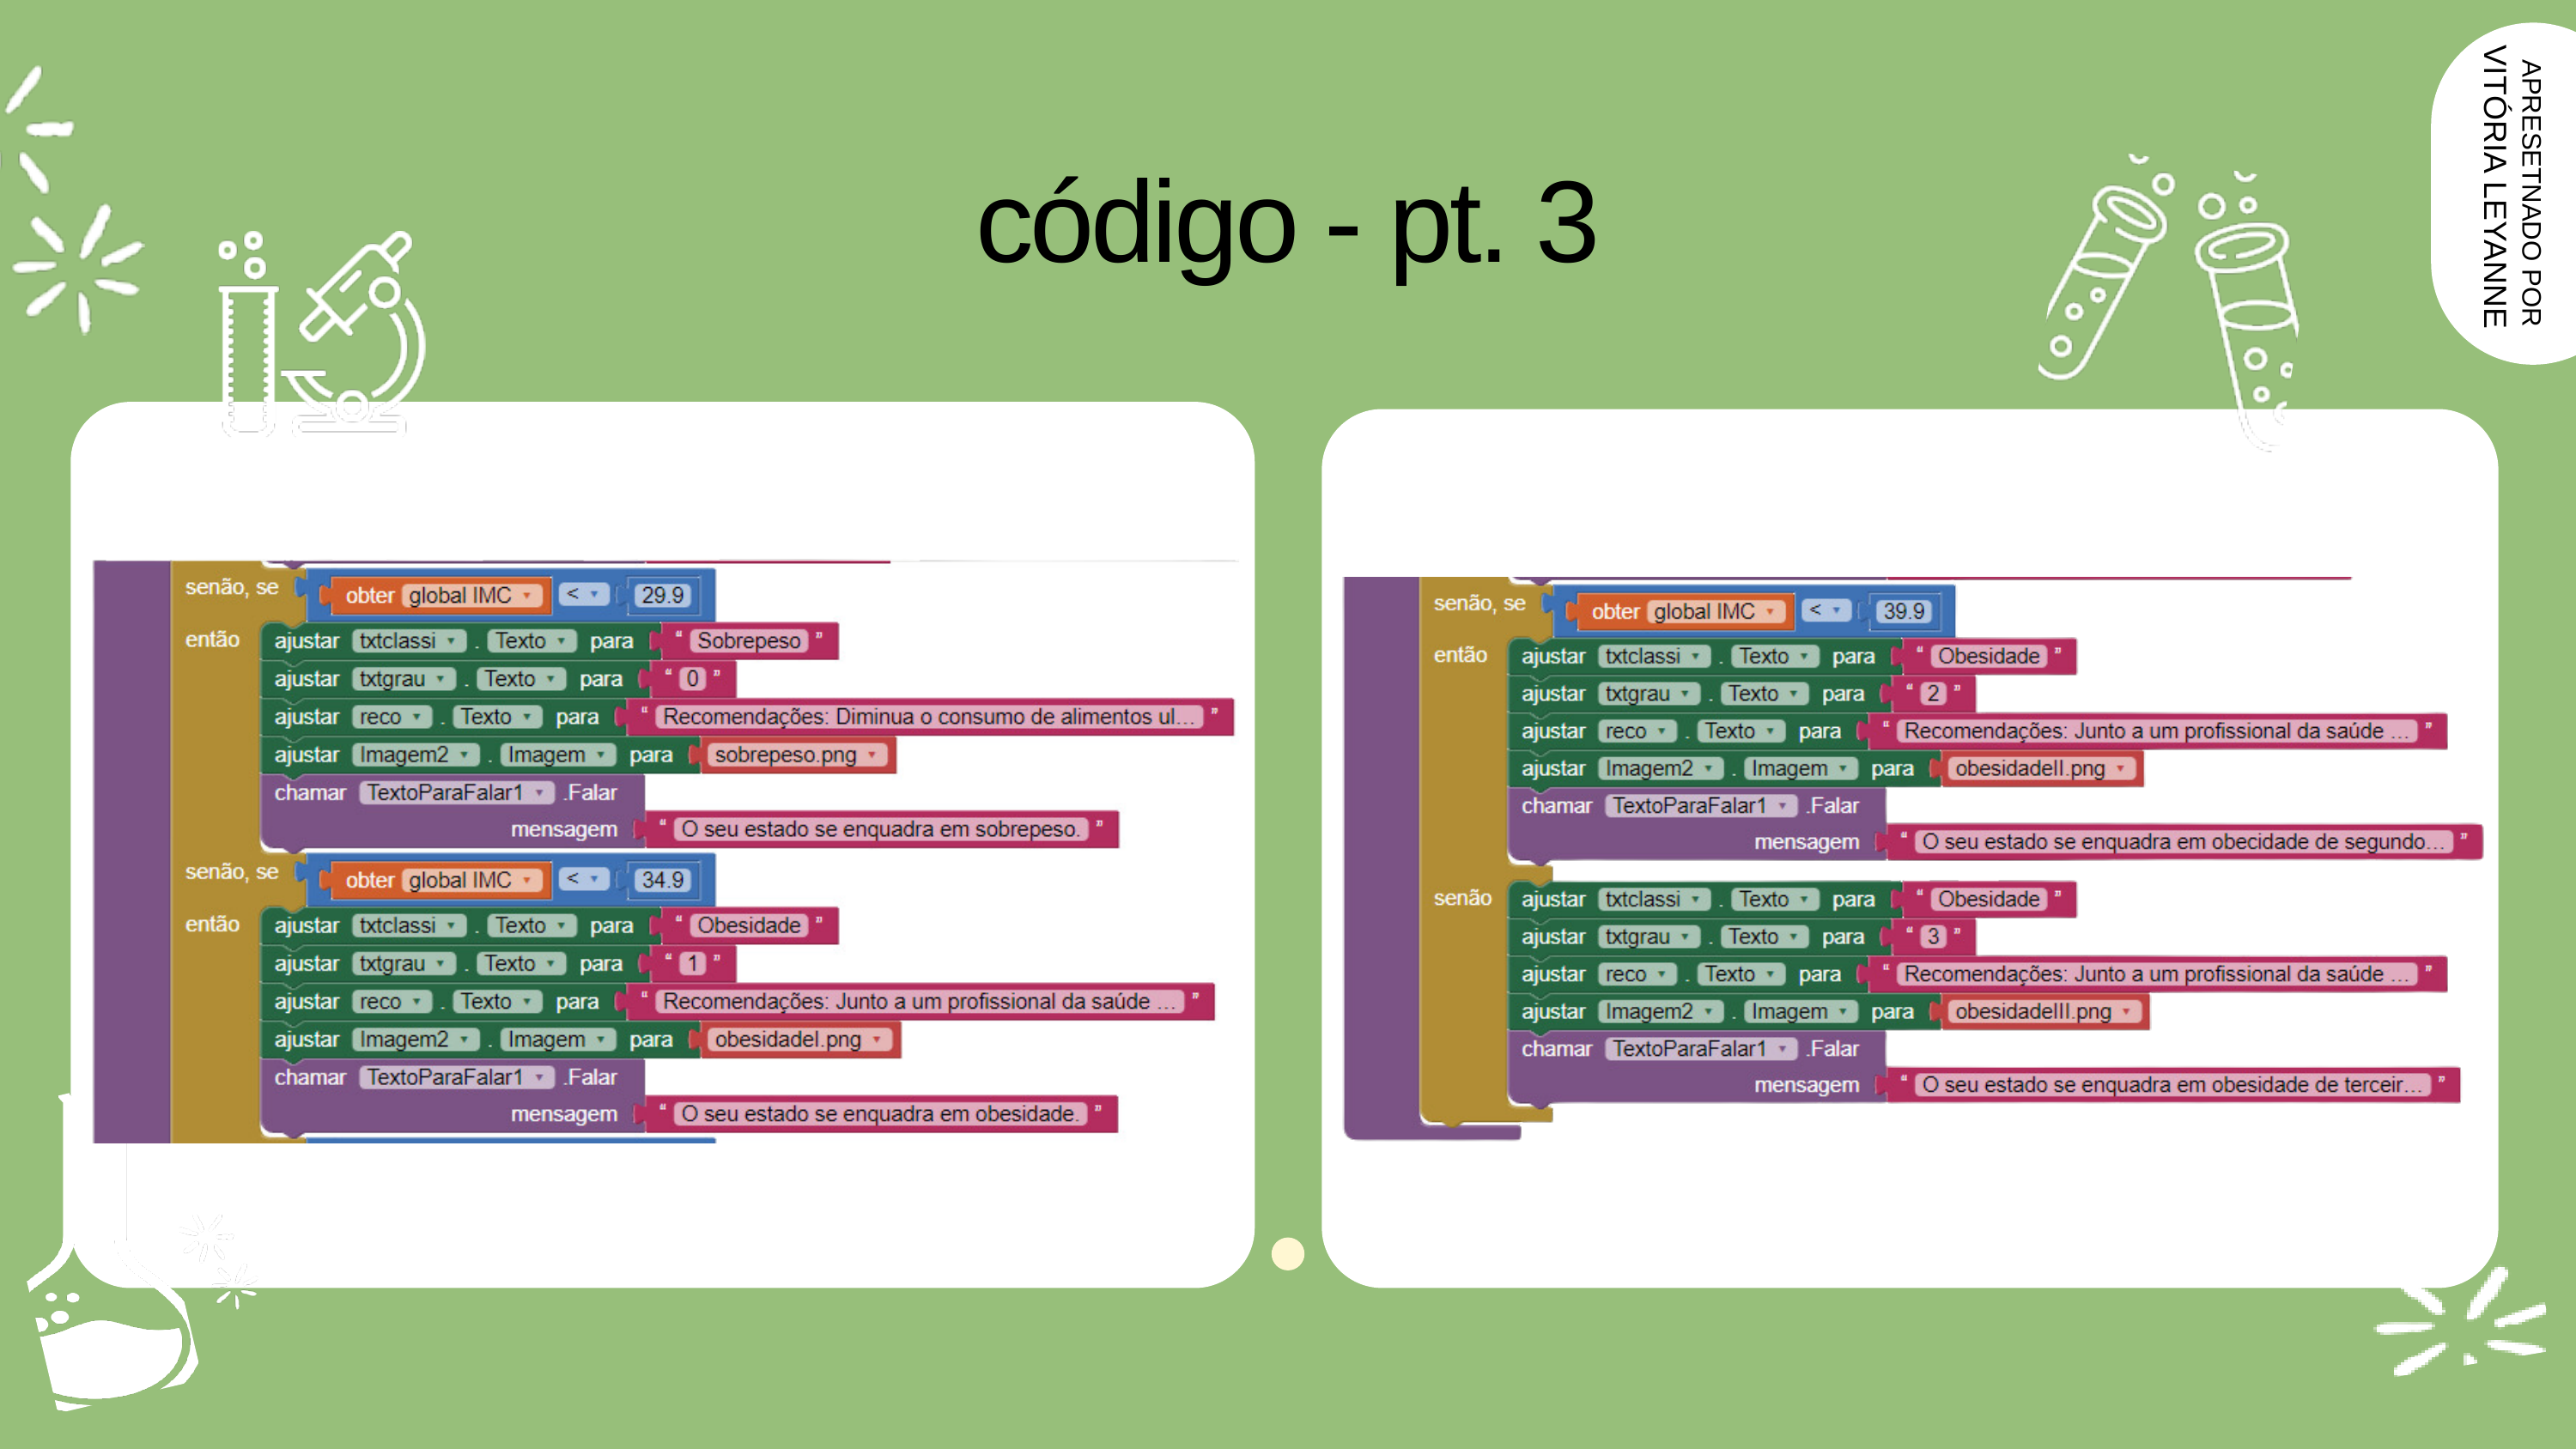

código - pt. 3

VITÓRIA LEYANNE
APRESETNADO POR